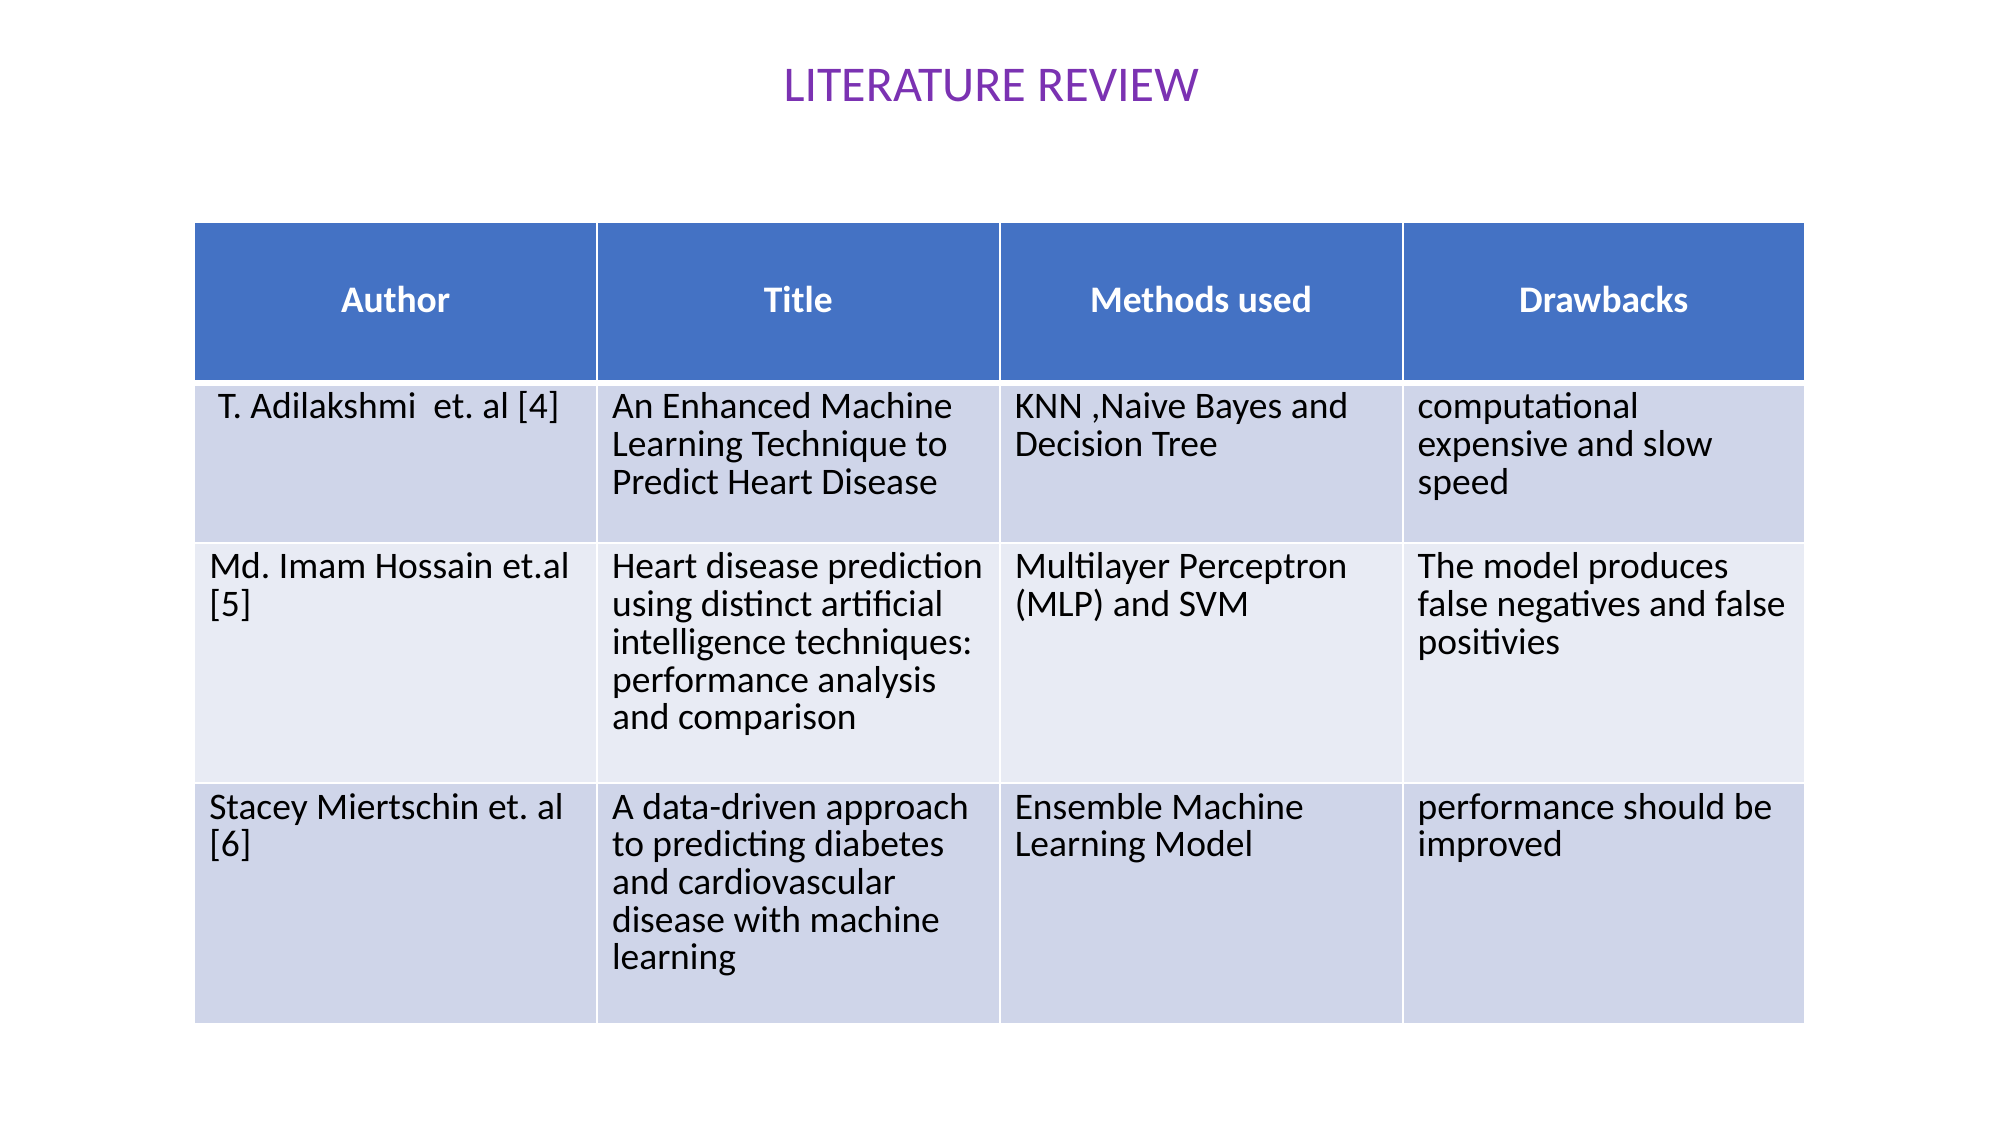

LITERATURE REVIEW
| Author | Title | Methods used | Drawbacks |
| --- | --- | --- | --- |
| T. Adilakshmi et. al [4] | An Enhanced Machine Learning Technique to Predict Heart Disease | KNN ,Naive Bayes and Decision Tree | computational expensive and slow speed |
| Md. Imam Hossain et.al [5] | Heart disease prediction using distinct artificial intelligence techniques: performance analysis and comparison | Multilayer Perceptron (MLP) and SVM | The model produces false negatives and false positivies |
| Stacey Miertschin et. al [6] | A data-driven approach to predicting diabetes and cardiovascular disease with machine learning | Ensemble Machine Learning Model | performance should be improved |